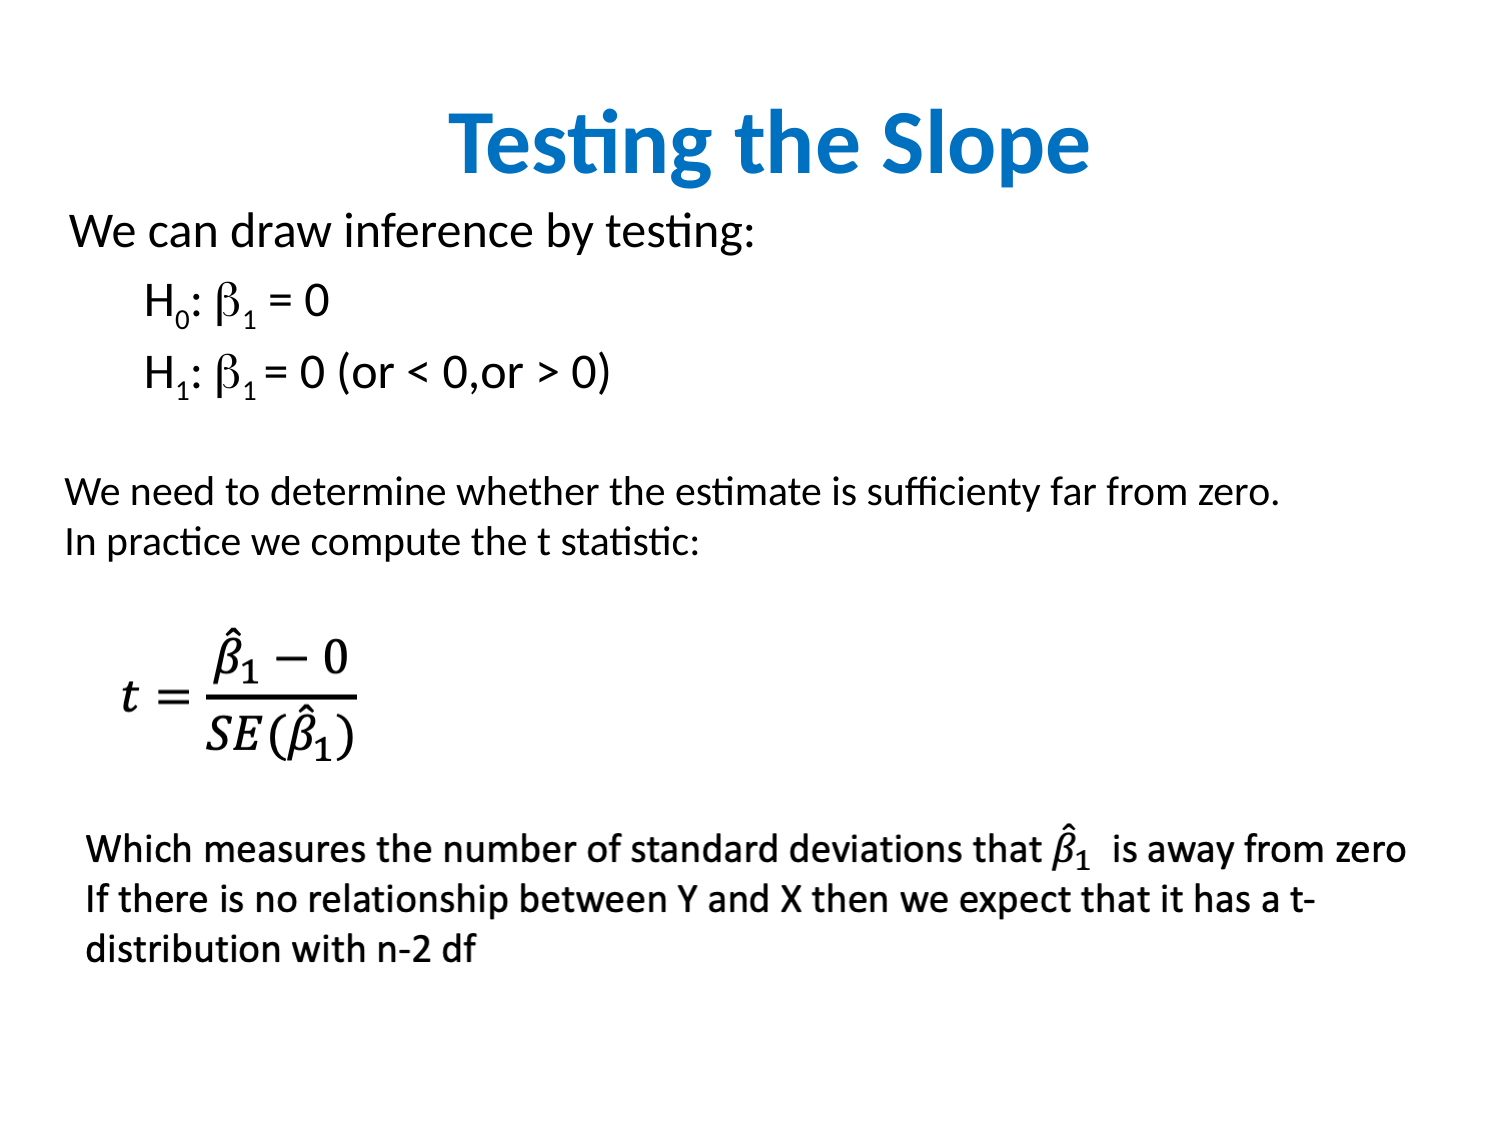

# Testing the Slope
We can draw inference by testing:
H0: β1 = 0
H1: β1 = 0 (or < 0,or > 0)

We need to determine whether the estimate is sufficienty far from zero.
In practice we compute the t statistic: